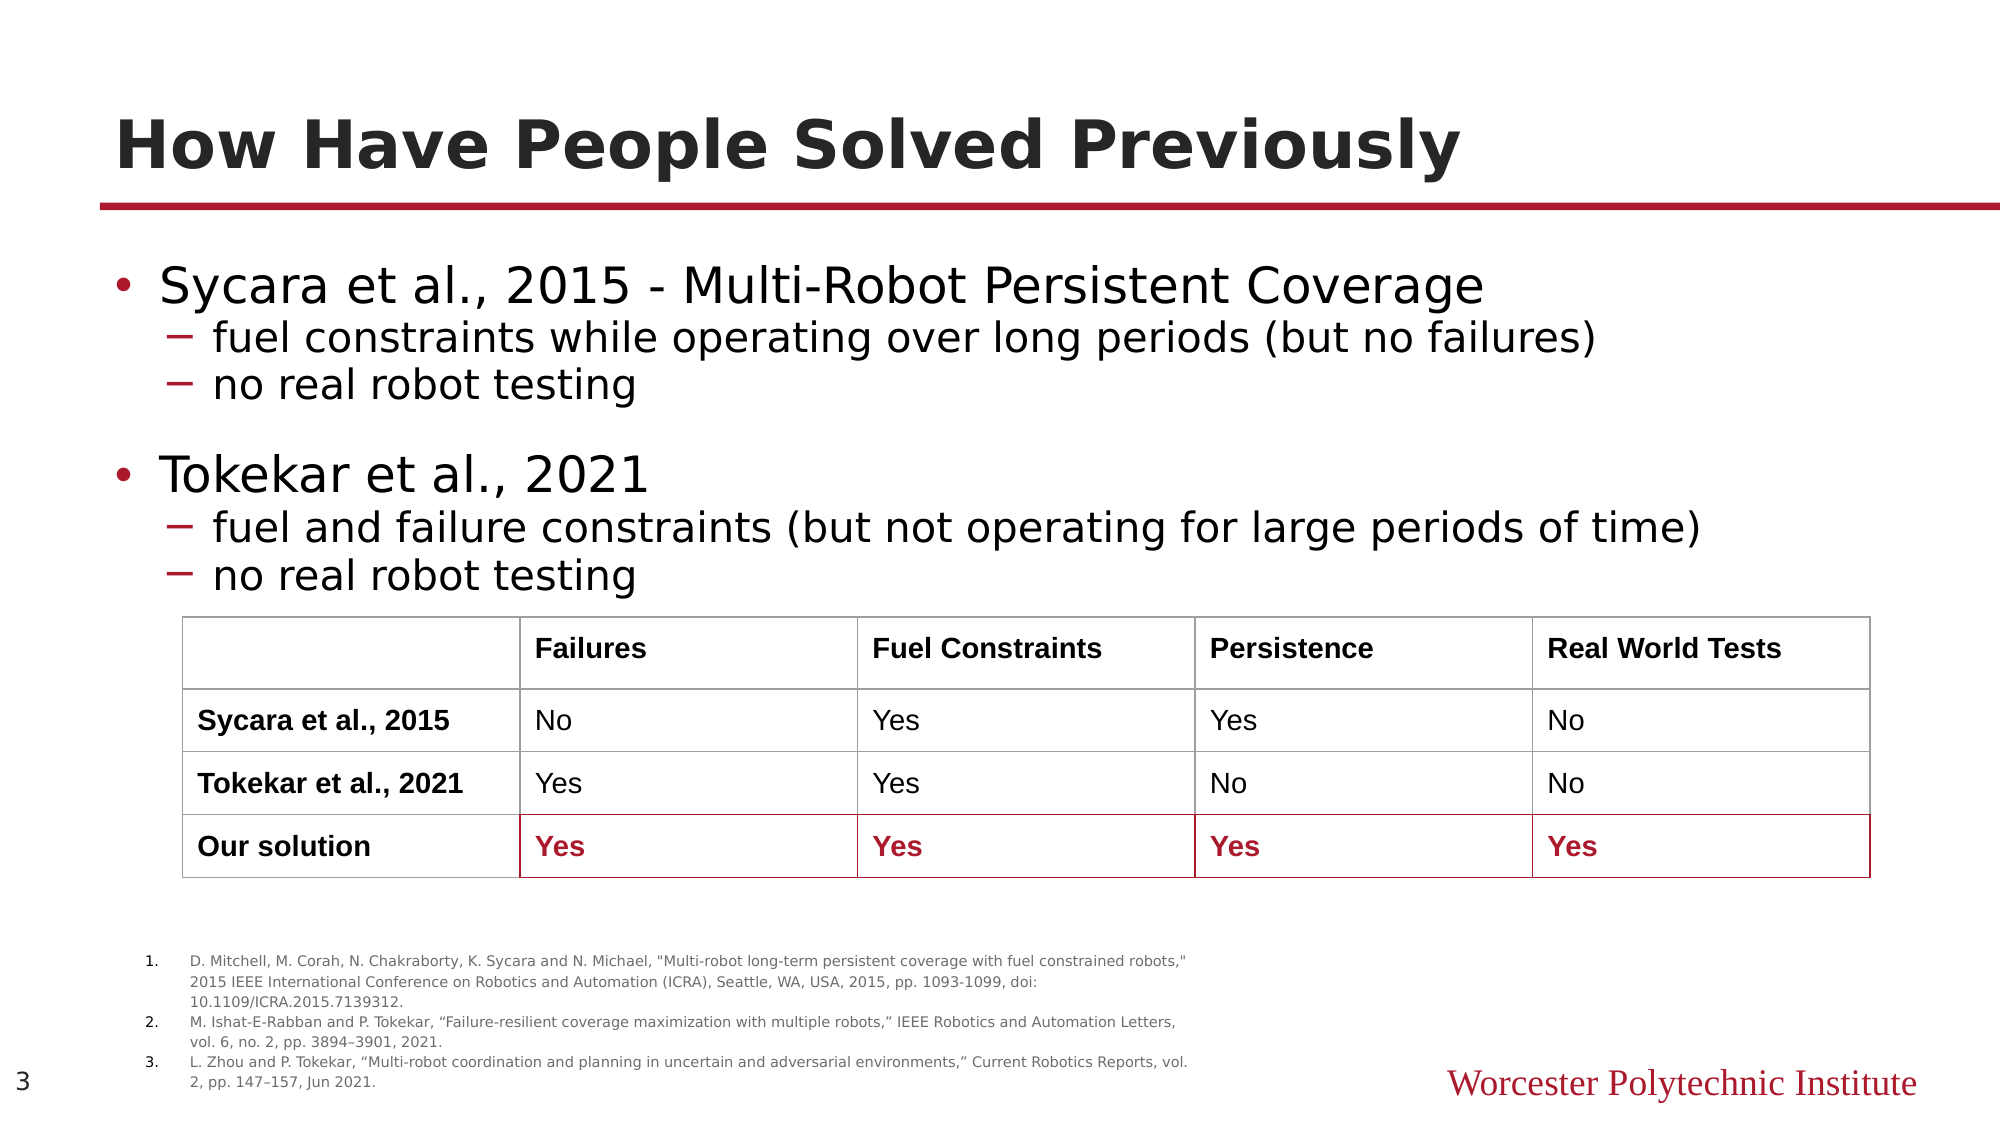

# How Have People Solved Previously
Sycara et al., 2015 - Multi-Robot Persistent Coverage
fuel constraints while operating over long periods (but no failures)
no real robot testing

Tokekar et al., 2021
fuel and failure constraints (but not operating for large periods of time)
no real robot testing
|  | Failures | Fuel Constraints | Persistence | Real World Tests |
| --- | --- | --- | --- | --- |
| Sycara et al., 2015 | No | Yes | Yes | No |
| Tokekar et al., 2021 | Yes | Yes | No | No |
| Our solution | Yes | Yes | Yes | Yes |
D. Mitchell, M. Corah, N. Chakraborty, K. Sycara and N. Michael, "Multi-robot long-term persistent coverage with fuel constrained robots," 2015 IEEE International Conference on Robotics and Automation (ICRA), Seattle, WA, USA, 2015, pp. 1093-1099, doi: 10.1109/ICRA.2015.7139312.
M. Ishat-E-Rabban and P. Tokekar, “Failure-resilient coverage maximization with multiple robots,” IEEE Robotics and Automation Letters, vol. 6, no. 2, pp. 3894–3901, 2021.
L. Zhou and P. Tokekar, “Multi-robot coordination and planning in uncertain and adversarial environments,” Current Robotics Reports, vol. 2, pp. 147–157, Jun 2021.
3